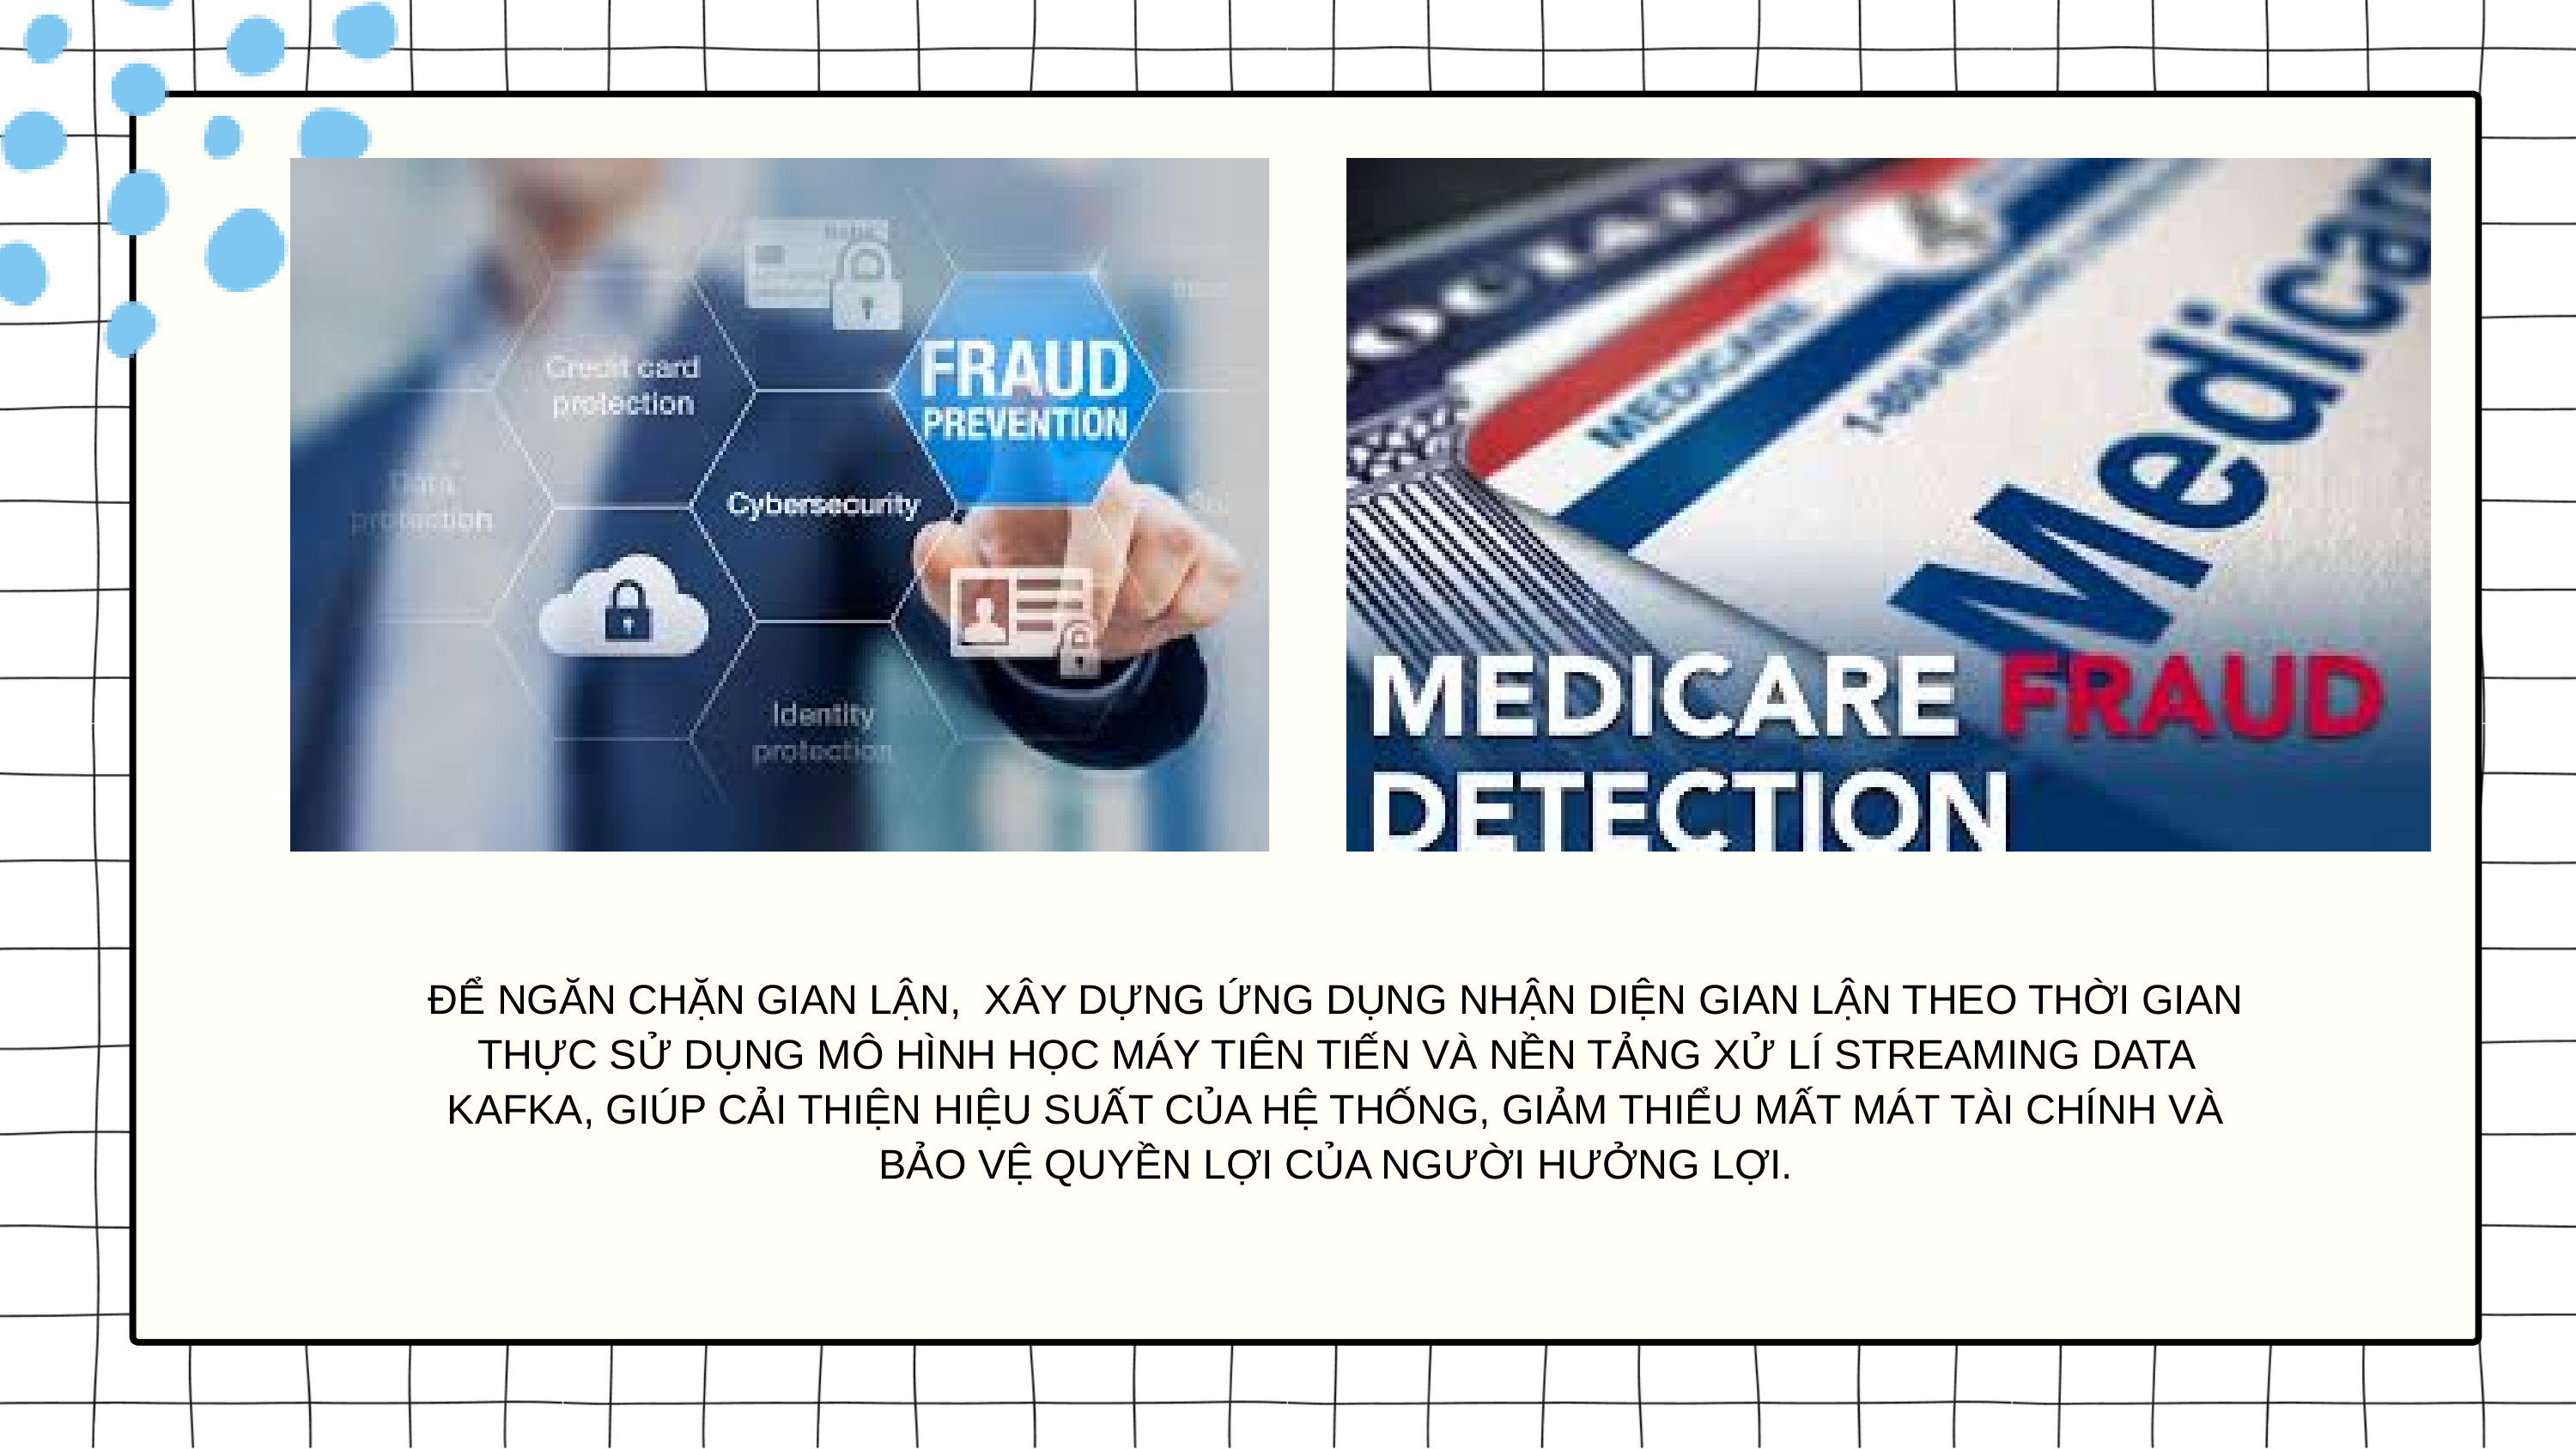

ĐỂ NGĂN CHẶN GIAN LẬN,  XÂY DỰNG ỨNG DỤNG NHẬN DIỆN GIAN LẬN THEO THỜI GIAN THỰC SỬ DỤNG MÔ HÌNH HỌC MÁY TIÊN TIẾN VÀ NỀN TẢNG XỬ LÍ STREAMING DATA KAFKA, GIÚP CẢI THIỆN HIỆU SUẤT CỦA HỆ THỐNG, GIẢM THIỂU MẤT MÁT TÀI CHÍNH VÀ BẢO VỆ QUYỀN LỢI CỦA NGƯỜI HƯỞNG LỢI.